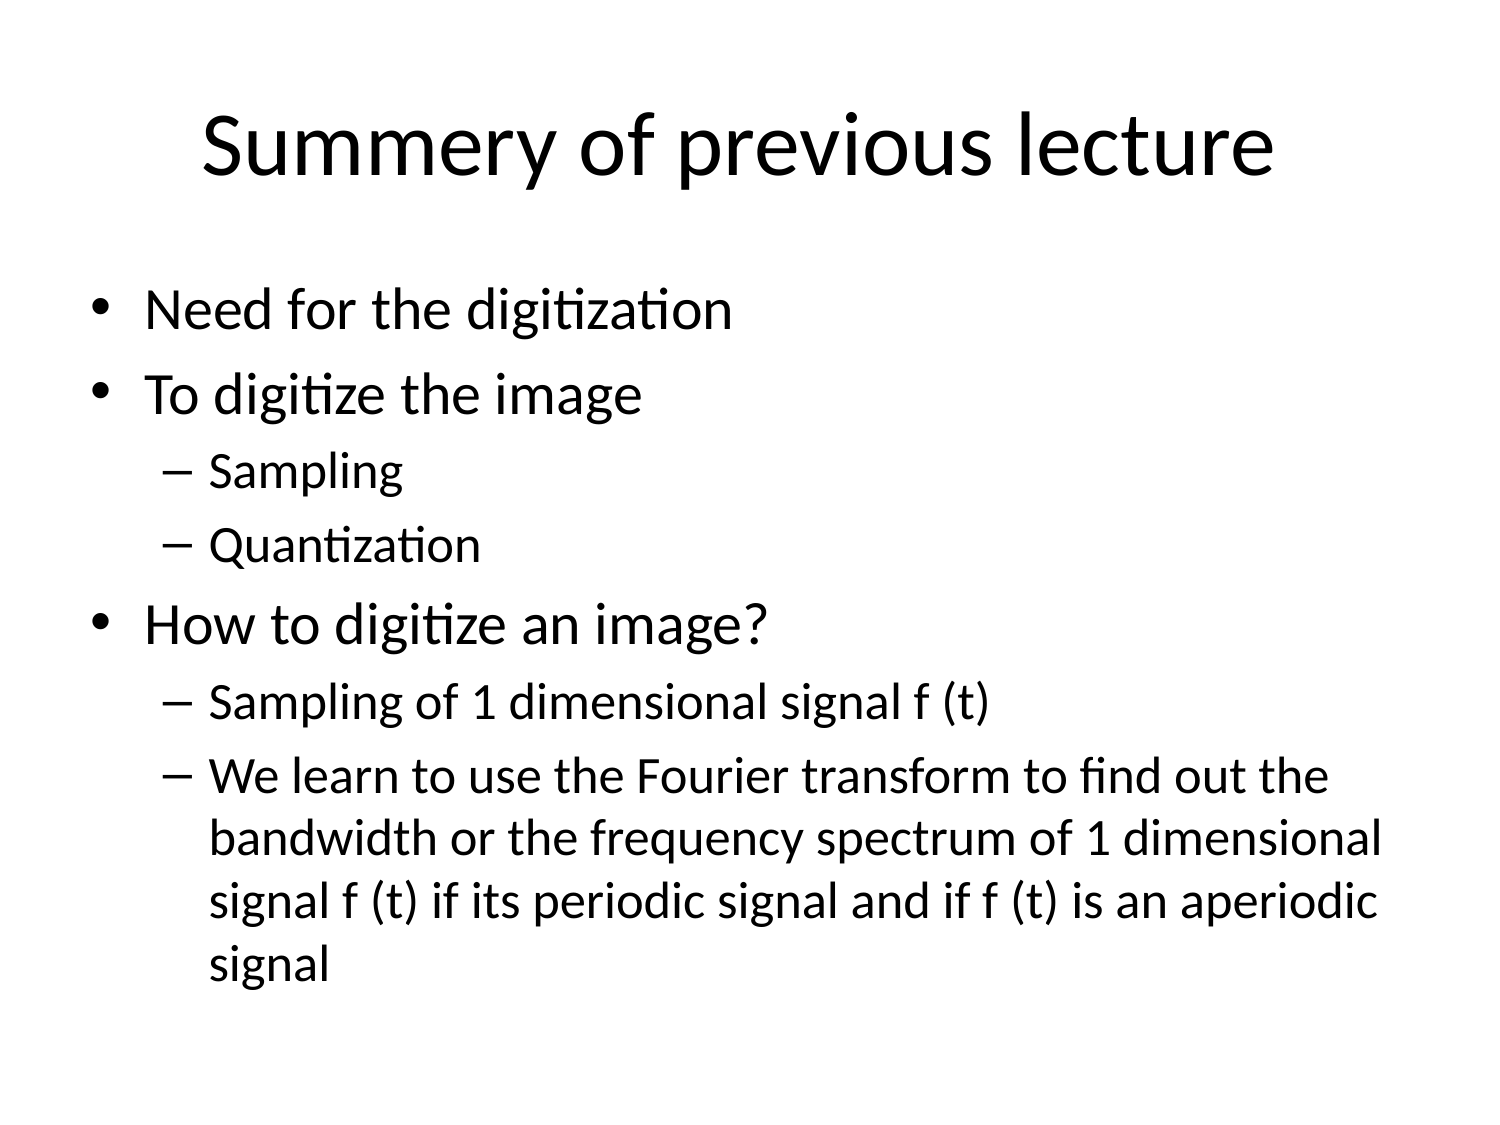

# Summery of previous lecture
Need for the digitization
To digitize the image
Sampling
Quantization
How to digitize an image?
Sampling of 1 dimensional signal f (t)
We learn to use the Fourier transform to find out the bandwidth or the frequency spectrum of 1 dimensional signal f (t) if its periodic signal and if f (t) is an aperiodic signal